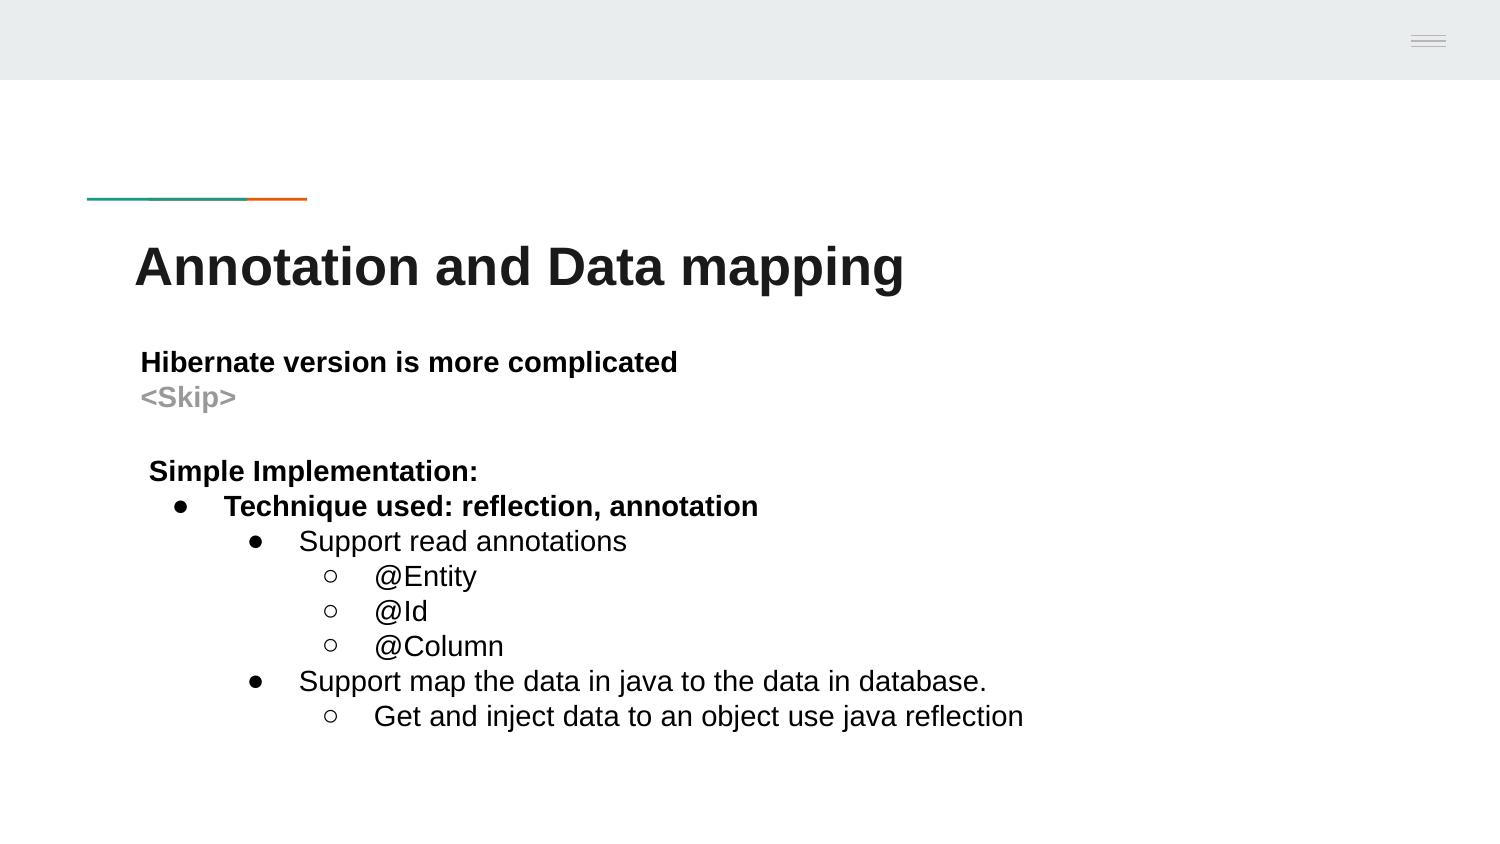

# Annotation and Data mapping
Hibernate version is more complicated
<Skip>
Simple Implementation:
Technique used: reflection, annotation
Support read annotations
@Entity
@Id
@Column
Support map the data in java to the data in database.
Get and inject data to an object use java reflection